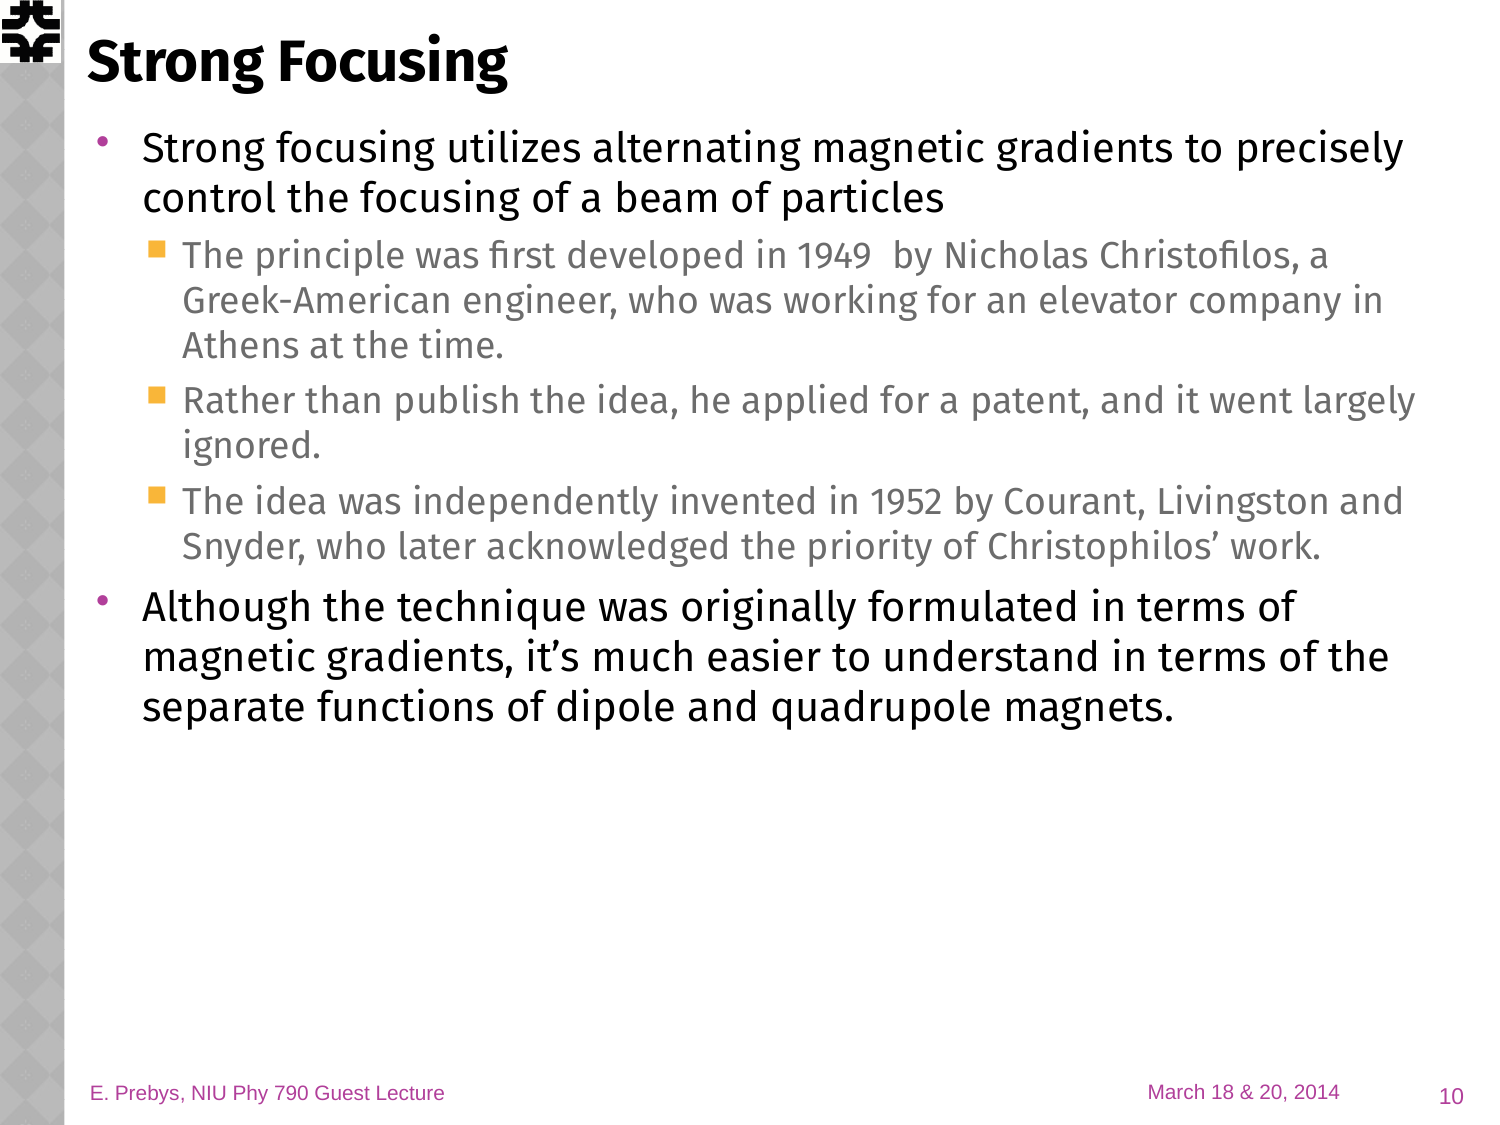

# Strong Focusing
Strong focusing utilizes alternating magnetic gradients to precisely control the focusing of a beam of particles
The principle was first developed in 1949  by Nicholas Christofilos, a Greek-American engineer, who was working for an elevator company in Athens at the time.
Rather than publish the idea, he applied for a patent, and it went largely ignored.
The idea was independently invented in 1952 by Courant, Livingston and Snyder, who later acknowledged the priority of Christophilos’ work.
Although the technique was originally formulated in terms of magnetic gradients, it’s much easier to understand in terms of the separate functions of dipole and quadrupole magnets.

10
E. Prebys, NIU Phy 790 Guest Lecture
March 18 & 20, 2014